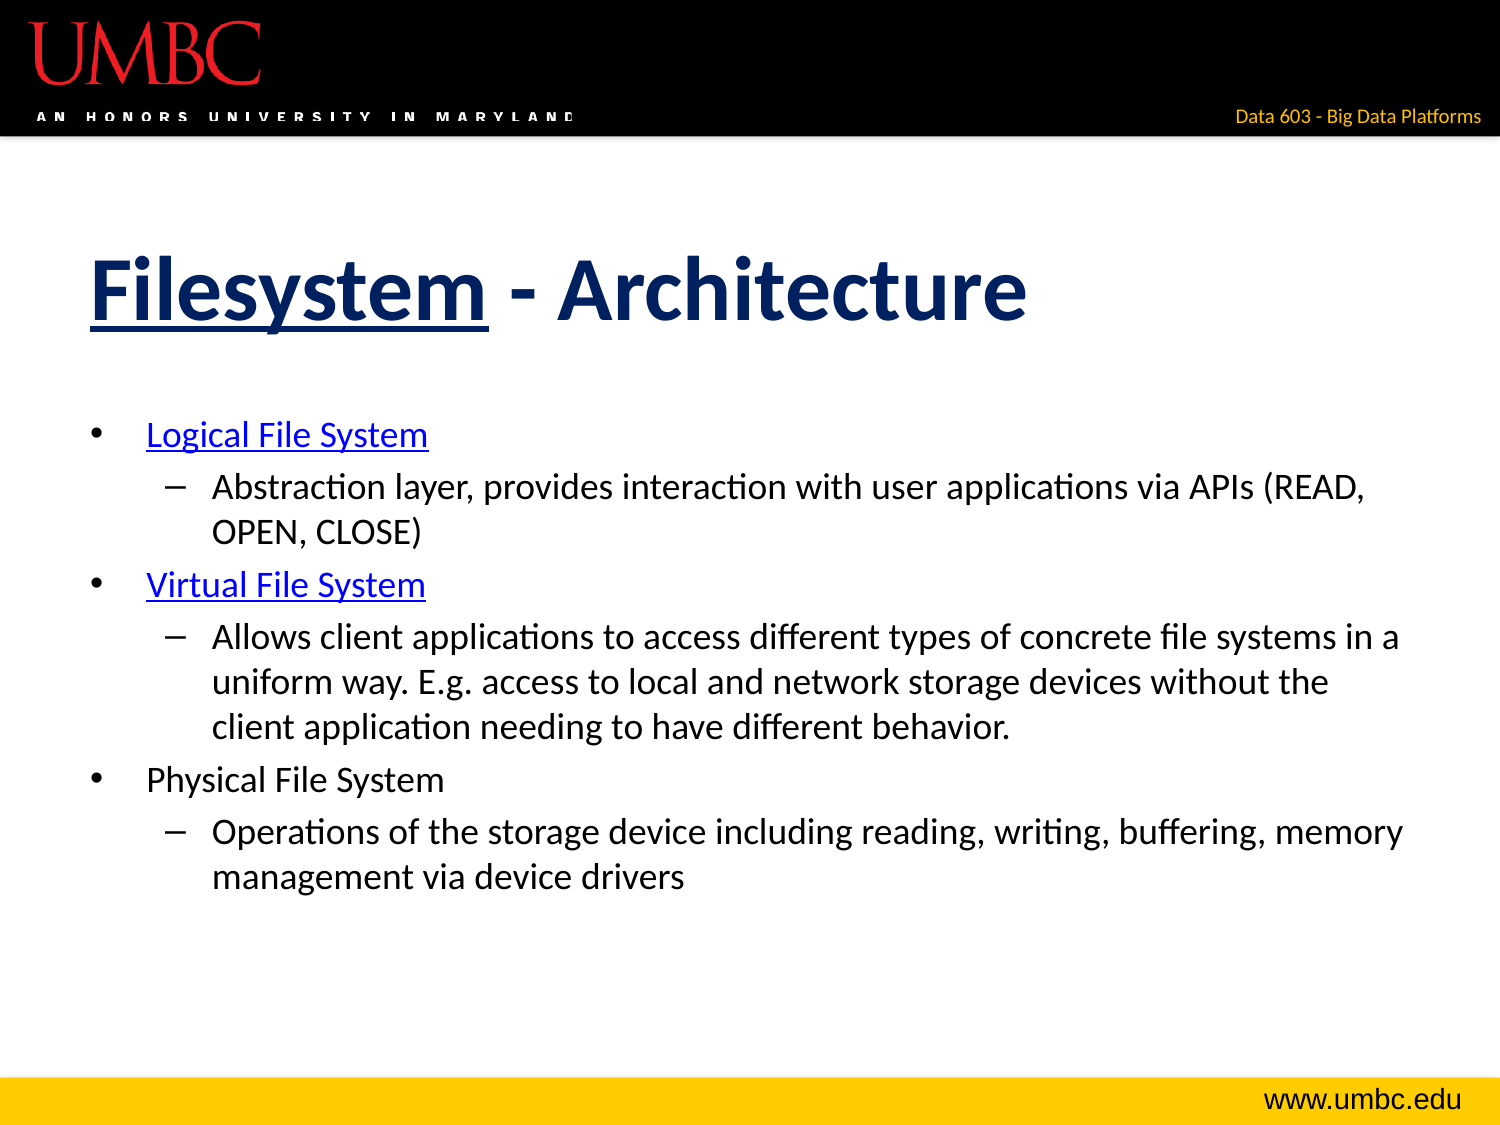

# Filesystem - Architecture
Logical File System
Abstraction layer, provides interaction with user applications via APIs (READ, OPEN, CLOSE)
Virtual File System
Allows client applications to access different types of concrete file systems in a uniform way. E.g. access to local and network storage devices without the client application needing to have different behavior.
Physical File System
Operations of the storage device including reading, writing, buffering, memory management via device drivers